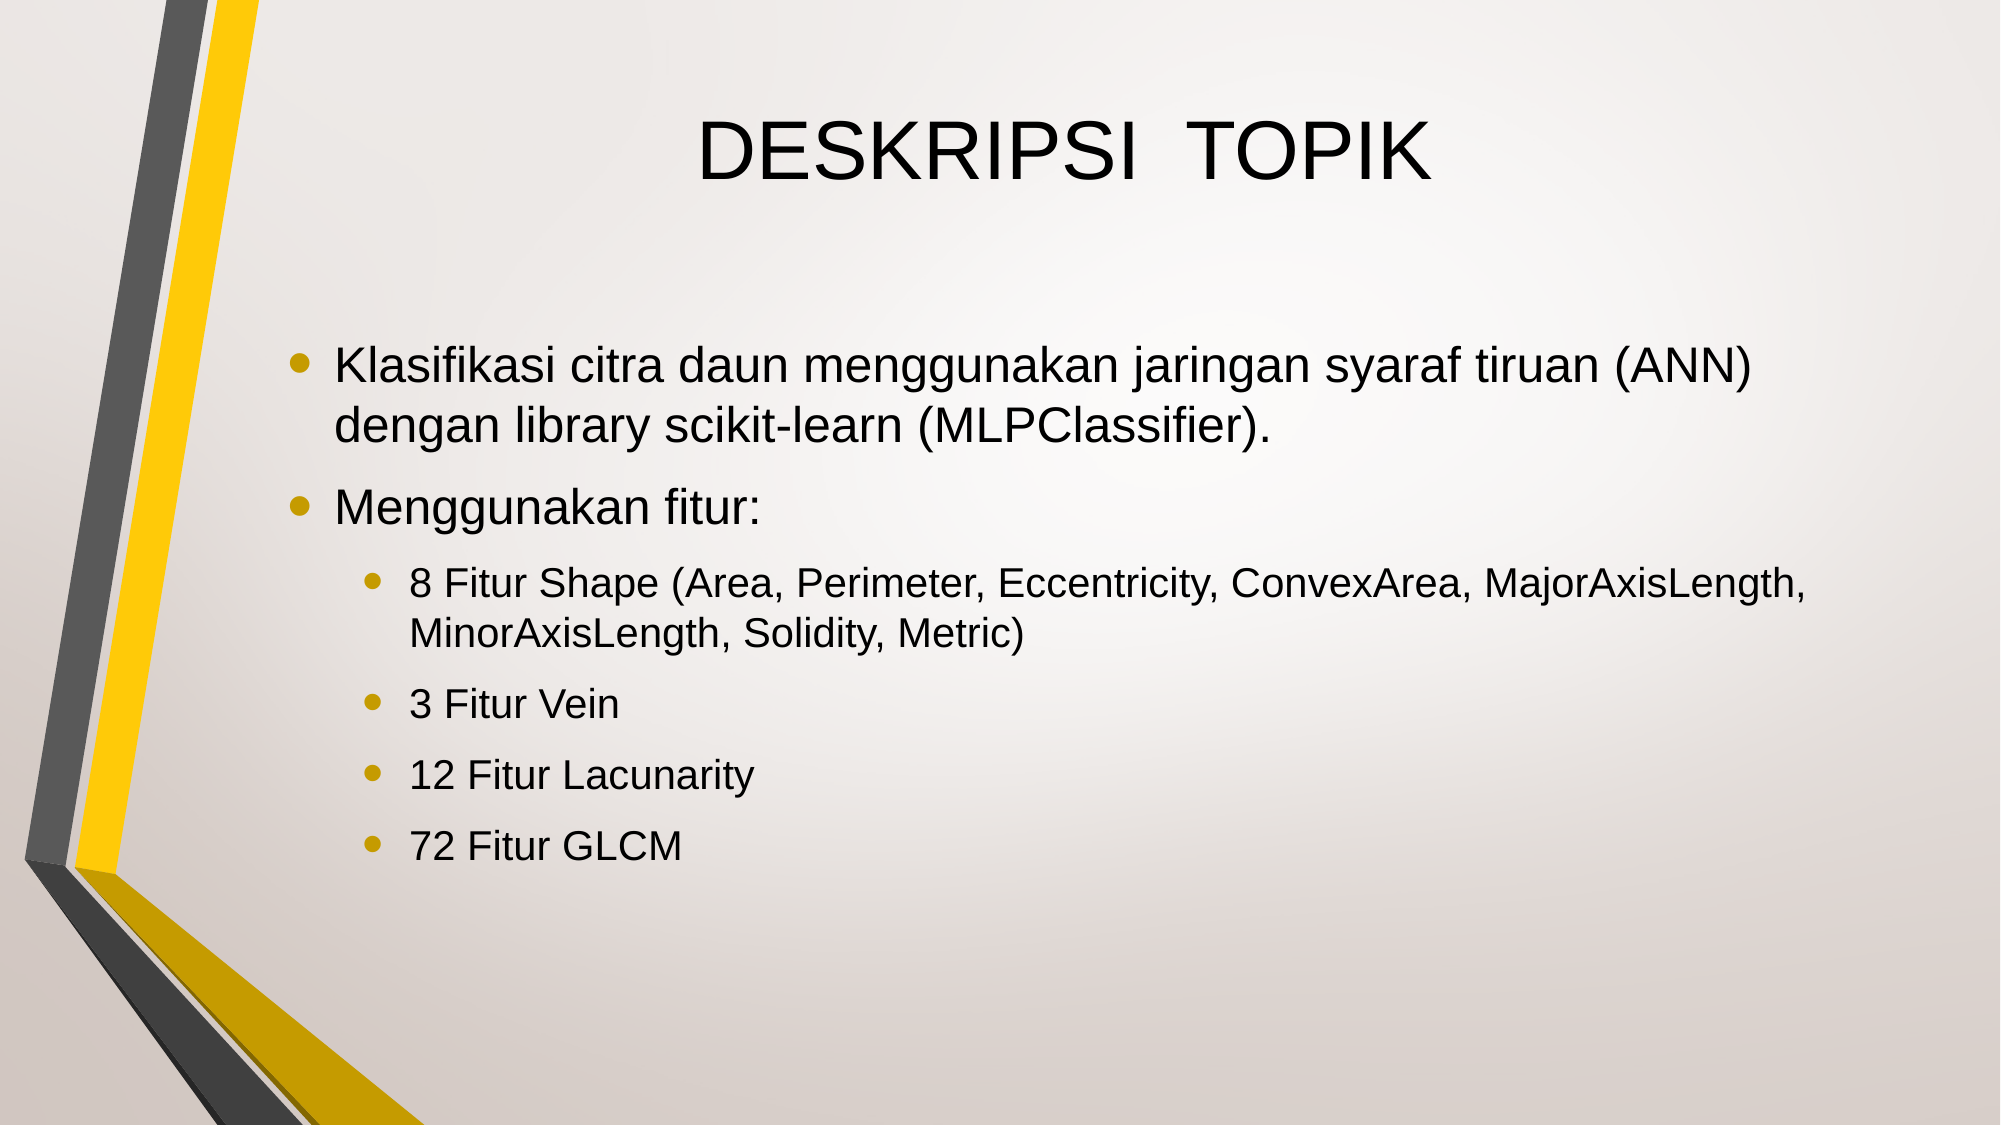

# DESKRIPSI  TOPIK
Klasifikasi citra daun menggunakan jaringan syaraf tiruan (ANN) dengan library scikit-learn (MLPClassifier).
Menggunakan fitur:
8 Fitur Shape (Area, Perimeter, Eccentricity, ConvexArea, MajorAxisLength, MinorAxisLength, Solidity, Metric)
3 Fitur Vein
12 Fitur Lacunarity
72 Fitur GLCM